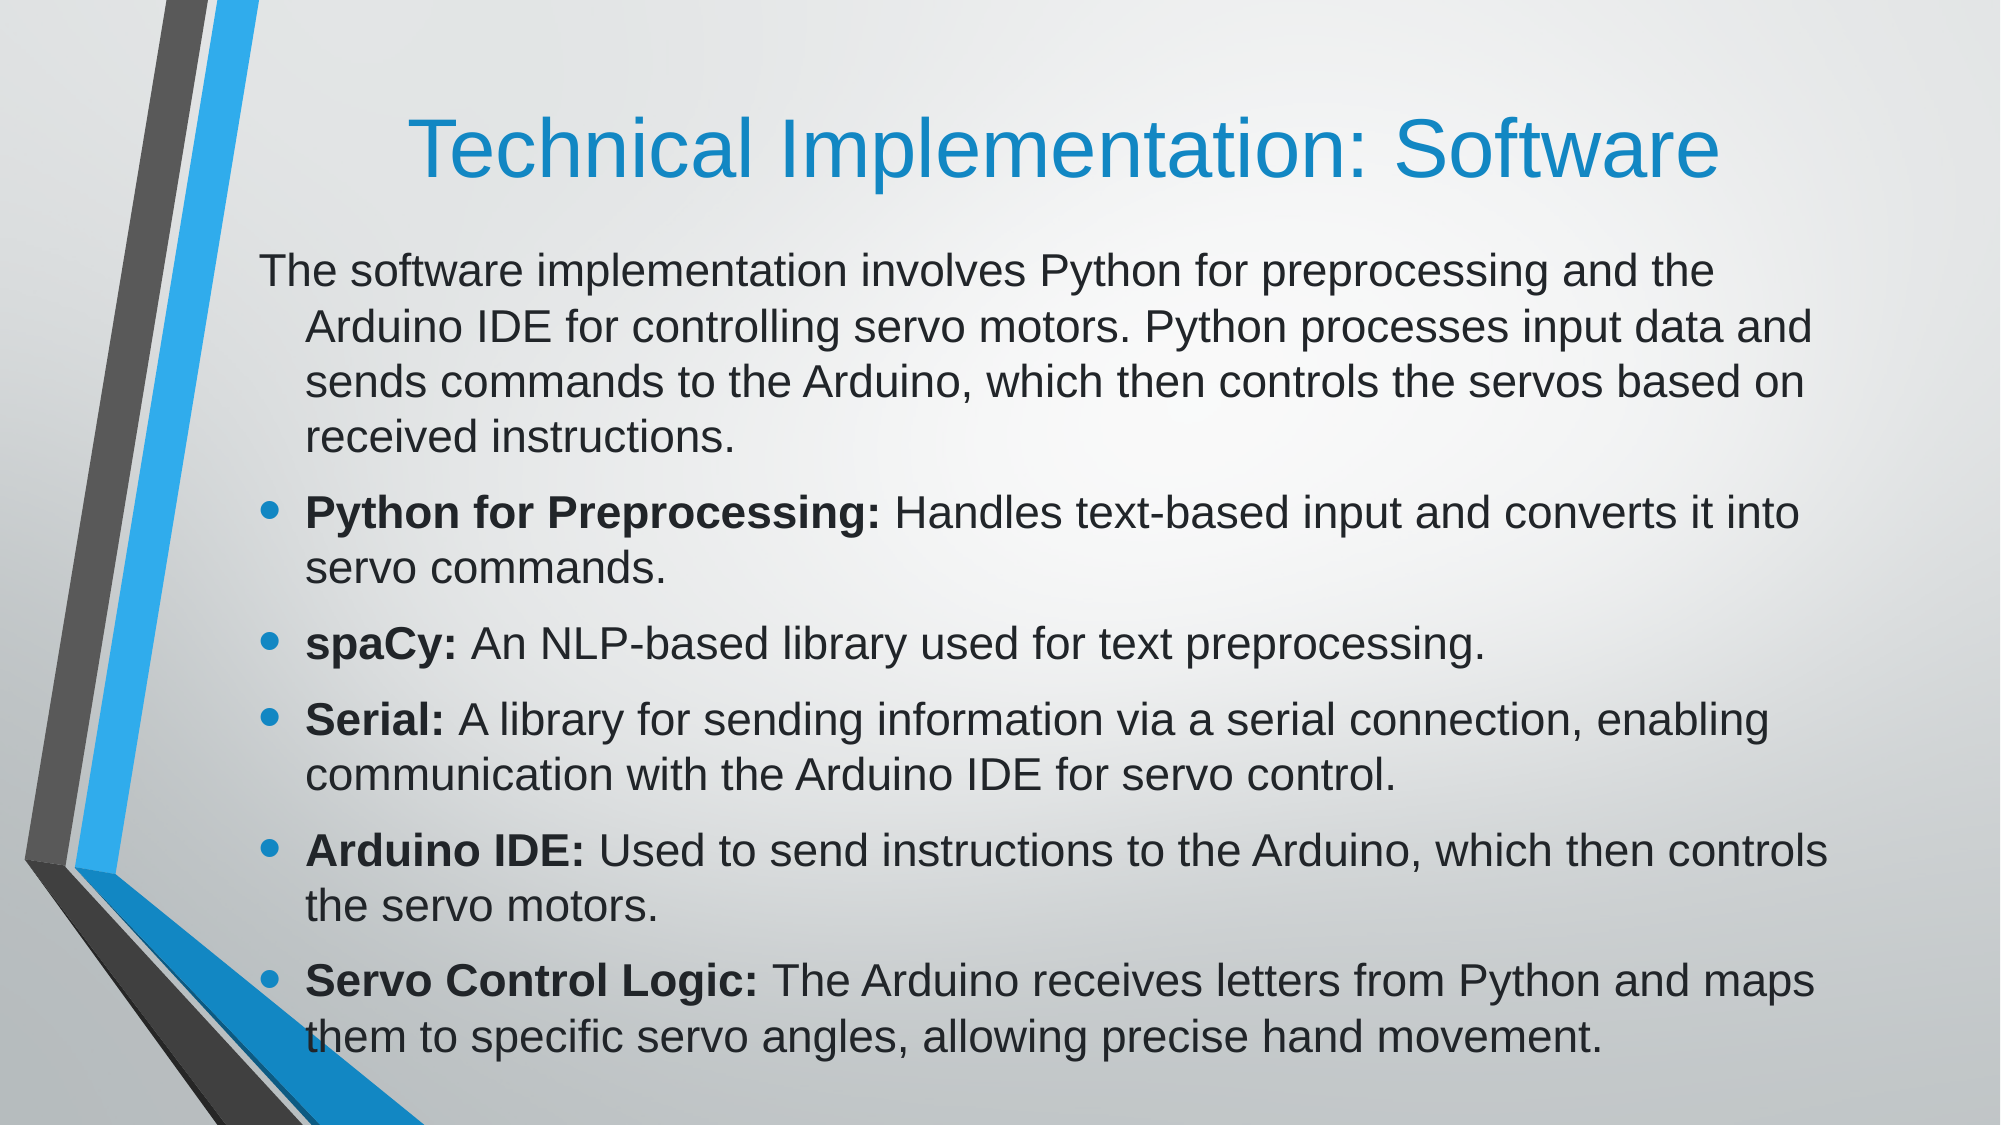

# Technical Implementation: Software
The software implementation involves Python for preprocessing and the Arduino IDE for controlling servo motors. Python processes input data and sends commands to the Arduino, which then controls the servos based on received instructions.
Python for Preprocessing: Handles text-based input and converts it into servo commands.
spaCy: An NLP-based library used for text preprocessing.
Serial: A library for sending information via a serial connection, enabling communication with the Arduino IDE for servo control.
Arduino IDE: Used to send instructions to the Arduino, which then controls the servo motors.
Servo Control Logic: The Arduino receives letters from Python and maps them to specific servo angles, allowing precise hand movement.